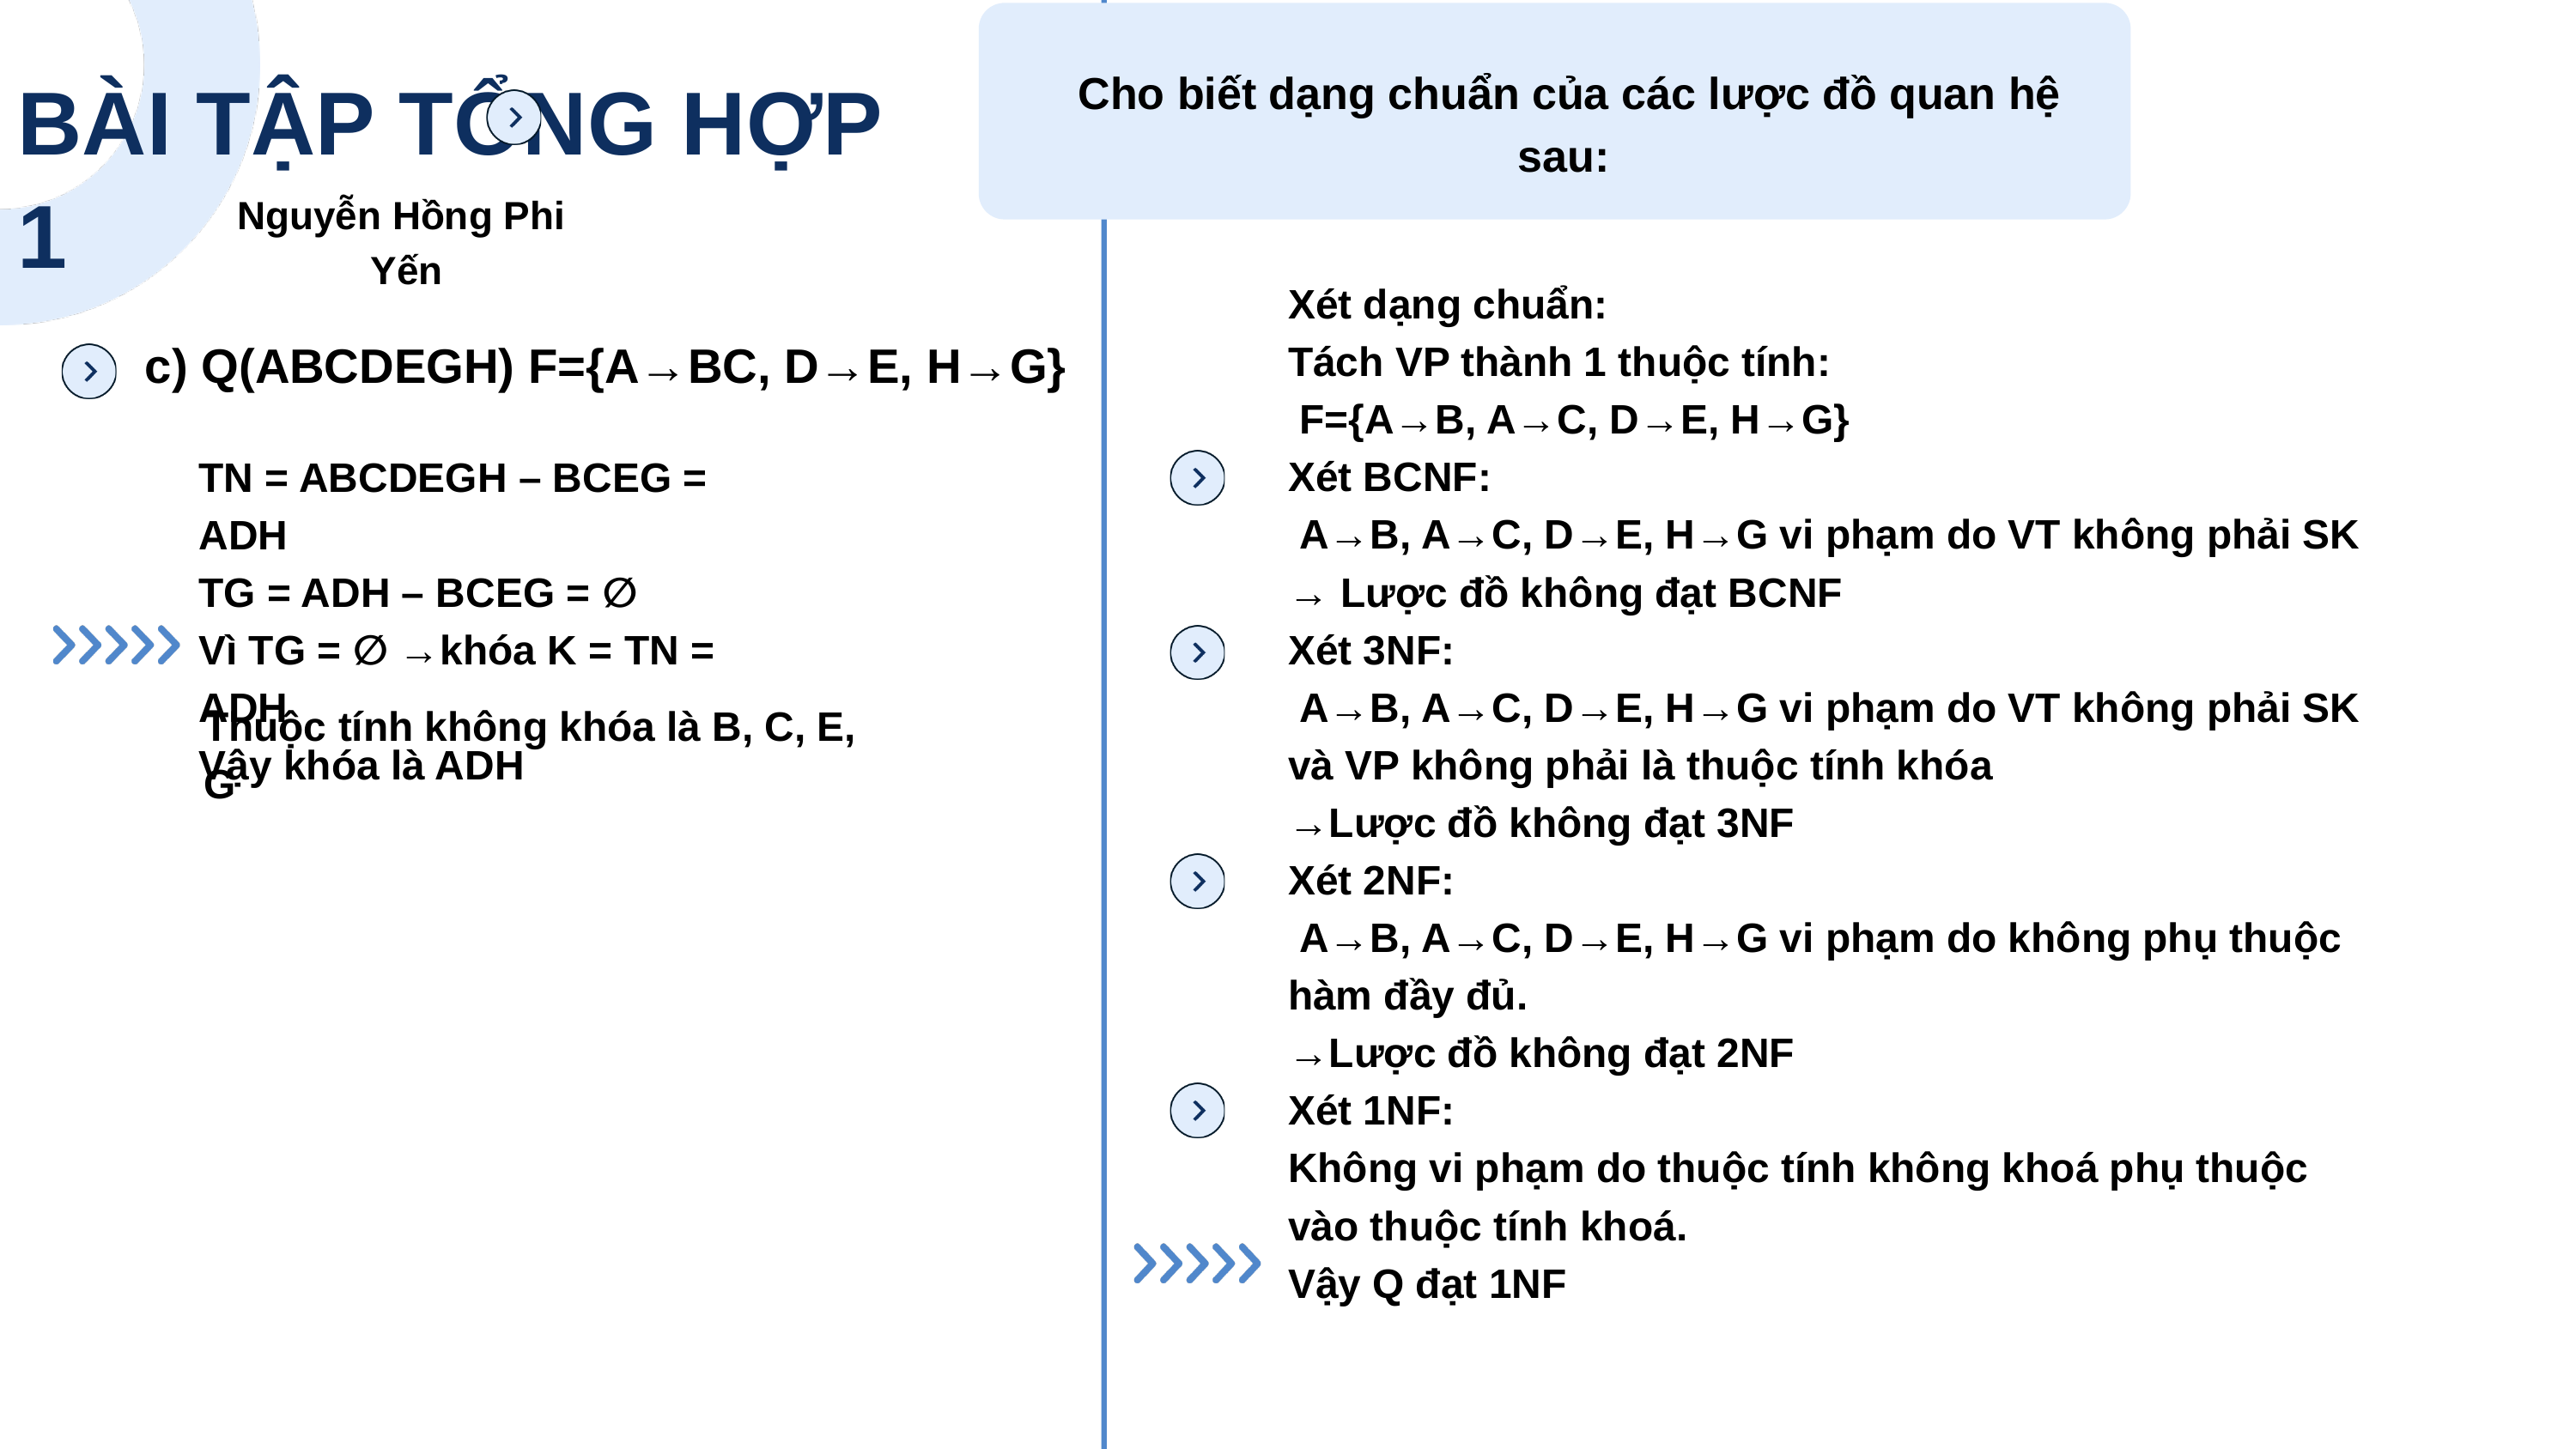

Cho biết dạng chuẩn của các lược đồ quan hệ sau:
BÀI TẬP TỔNG HỢP 1

Nguyễn Hồng Phi  Yến
Xét dạng chuẩn:
Tách VP thành 1 thuộc tính:
 F={A→B, A→C, D→E, H→G}
Xét BCNF:
 A→B, A→C, D→E, H→G vi phạm do VT không phải SK
→ Lược đồ không đạt BCNF
Xét 3NF:
 A→B, A→C, D→E, H→G vi phạm do VT không phải SK và VP không phải là thuộc tính khóa
→Lược đồ không đạt 3NF
Xét 2NF:
 A→B, A→C, D→E, H→G vi phạm do không phụ thuộc hàm đầy đủ.
→Lược đồ không đạt 2NF
Xét 1NF:
Không vi phạm do thuộc tính không khoá phụ thuộc vào thuộc tính khoá.
Vậy Q đạt 1NF
c) Q(ABCDEGH) F={A→BC, D→E, H→G}

TN = ABCDEGH – BCEG = ADH
TG = ADH – BCEG = ∅
Vì TG = ∅ →khóa K = TN = ADH
Vậy khóa là ADH

Sea Level Rise

Thuộc tính không khóa là B, C, E, G